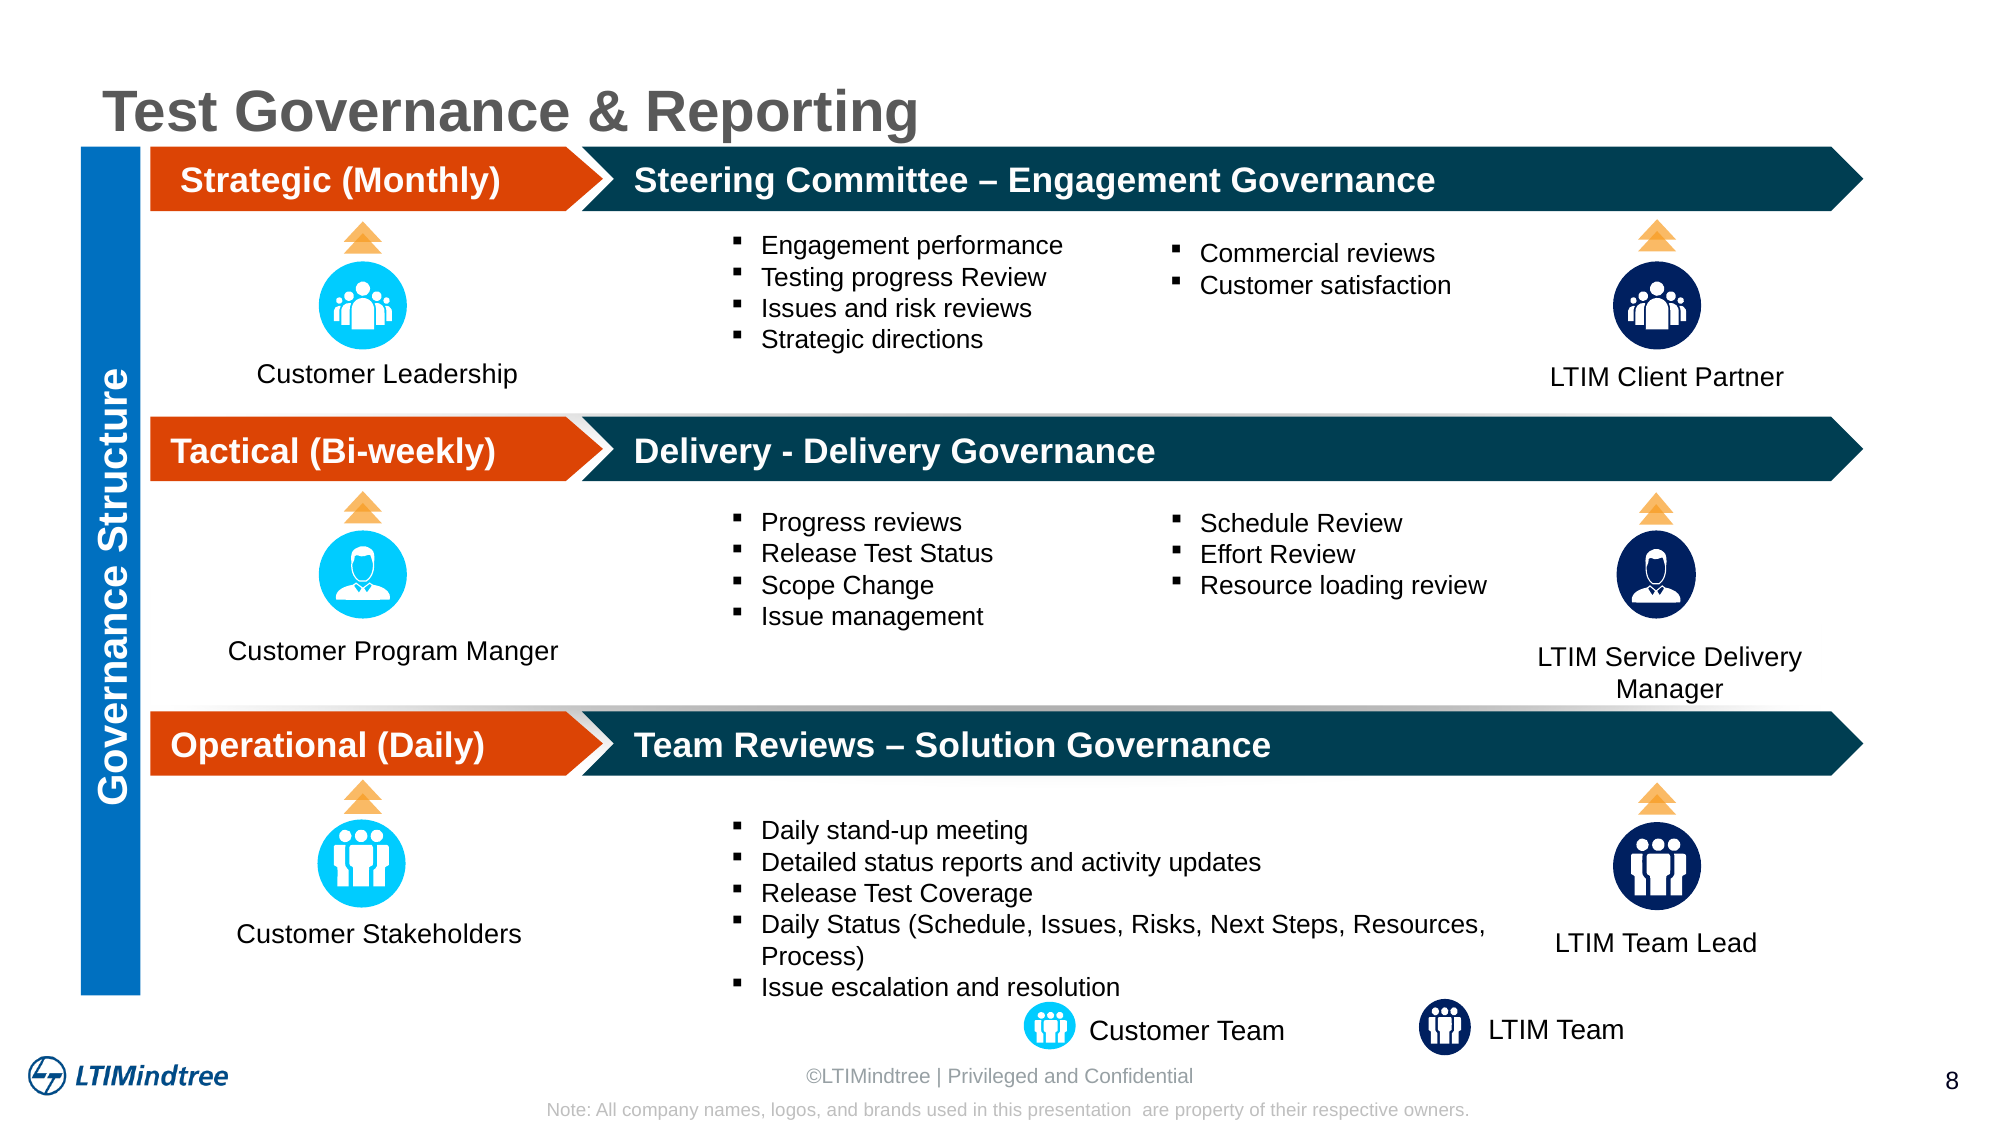

Test Governance & Reporting

 Strategic (Monthly)
Steering Committee – Engagement Governance

LTIM Client Partner
Engagement performance
Testing progress Review
Issues and risk reviews
Strategic directions

Commercial reviews
Customer satisfaction

Customer Leadership
Tactical (Bi-weekly)
Delivery - Delivery Governance

Progress reviews
Release Test Status
Scope Change
Issue management
Schedule Review
Effort Review
Resource loading review

Governance Structure
Customer Program Manger
LTIM Service Delivery Manager
Operational (Daily)
Team Reviews – Solution Governance

Daily stand-up meeting
Detailed status reports and activity updates
Release Test Coverage
Daily Status (Schedule, Issues, Risks, Next Steps, Resources, Process)
Issue escalation and resolution

Customer Stakeholders
LTIM Team Lead

LTIM Team
Customer Team